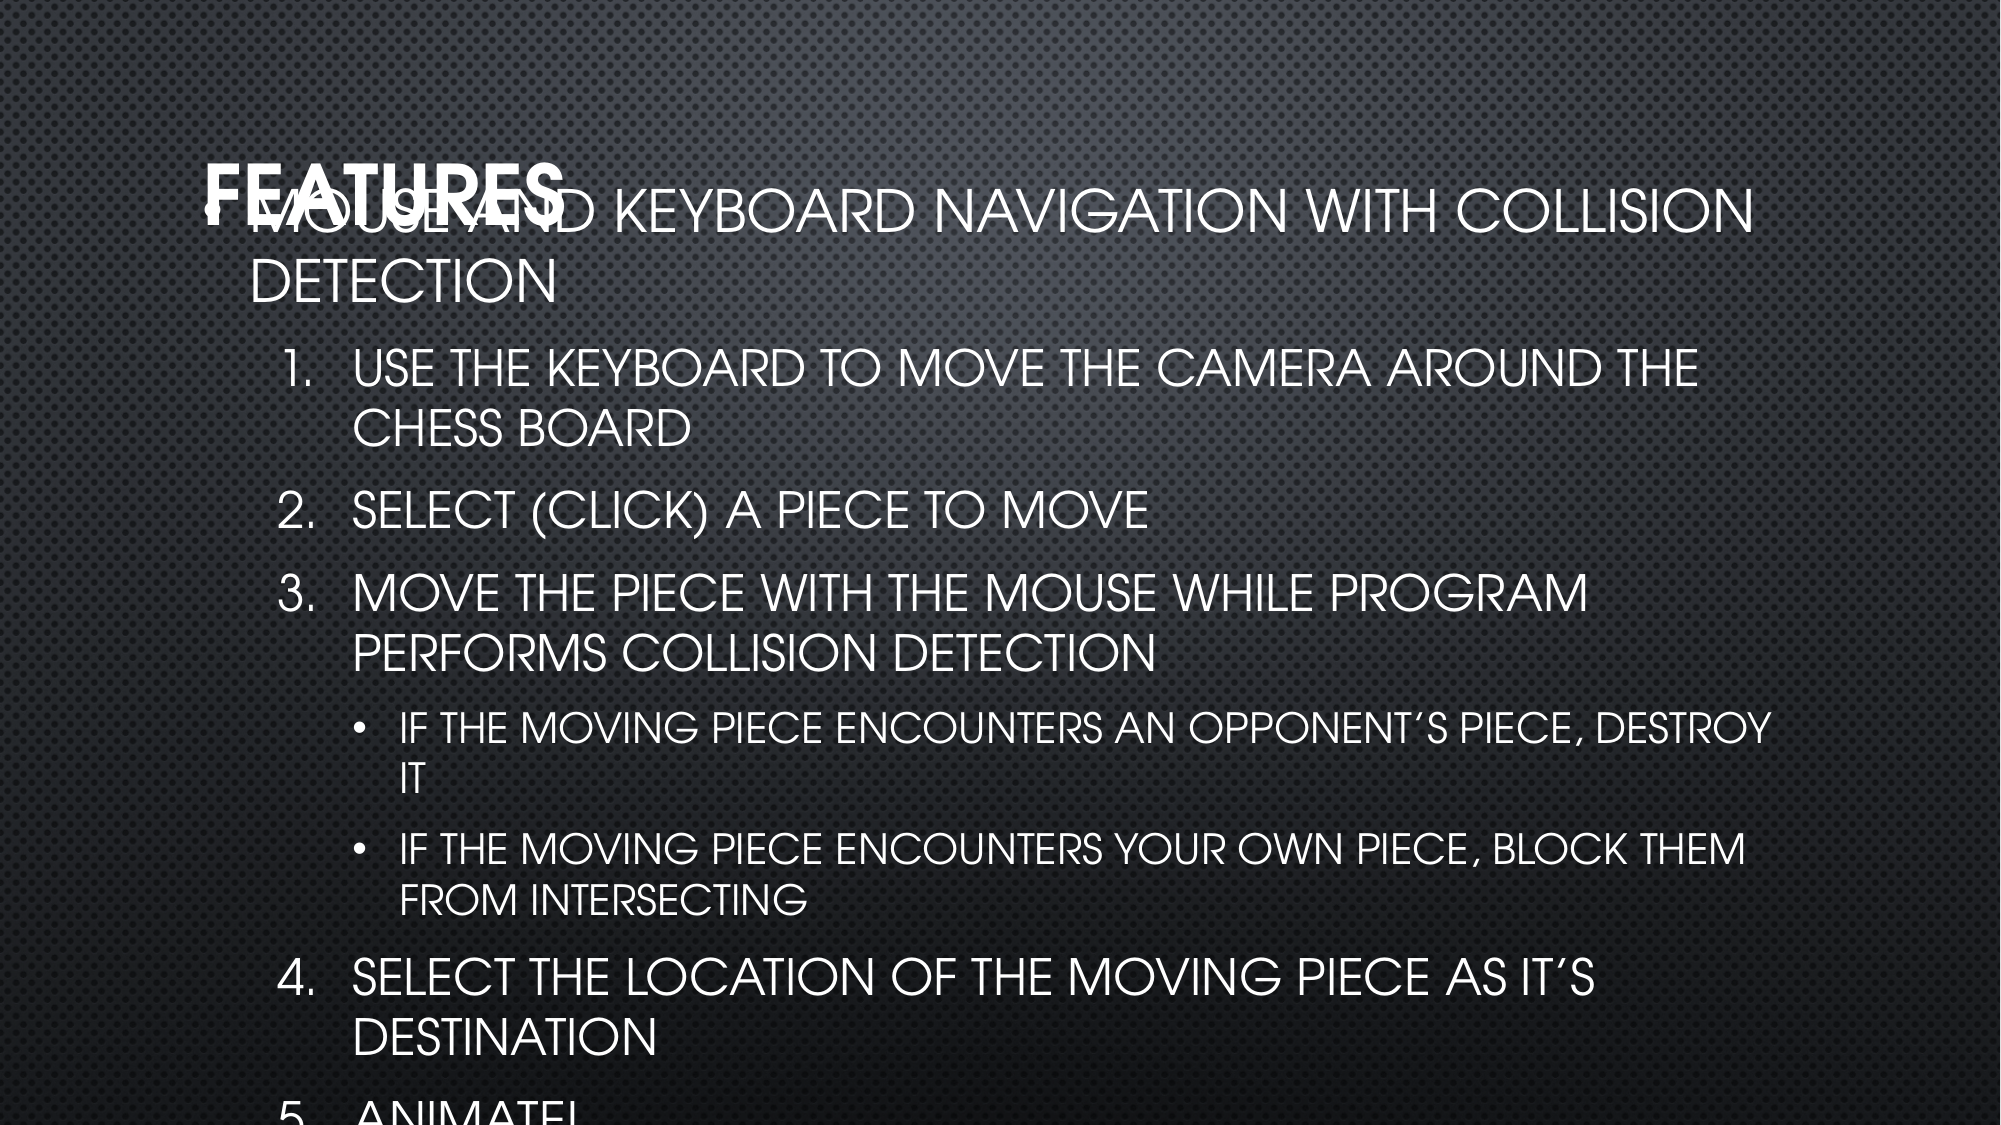

# FEATUREs
Mouse and Keyboard navigation with collision detection
Use the keyboard to move the camera around the chess board
Select (click) a piece to move
Move the piece with the mouse while program performs collision detection
If the moving piece encounters an opponent’s piece, destroy it
If the moving piece encounters your own piece, block them from intersecting
Select the location of the moving piece as it’s destination
Animate!